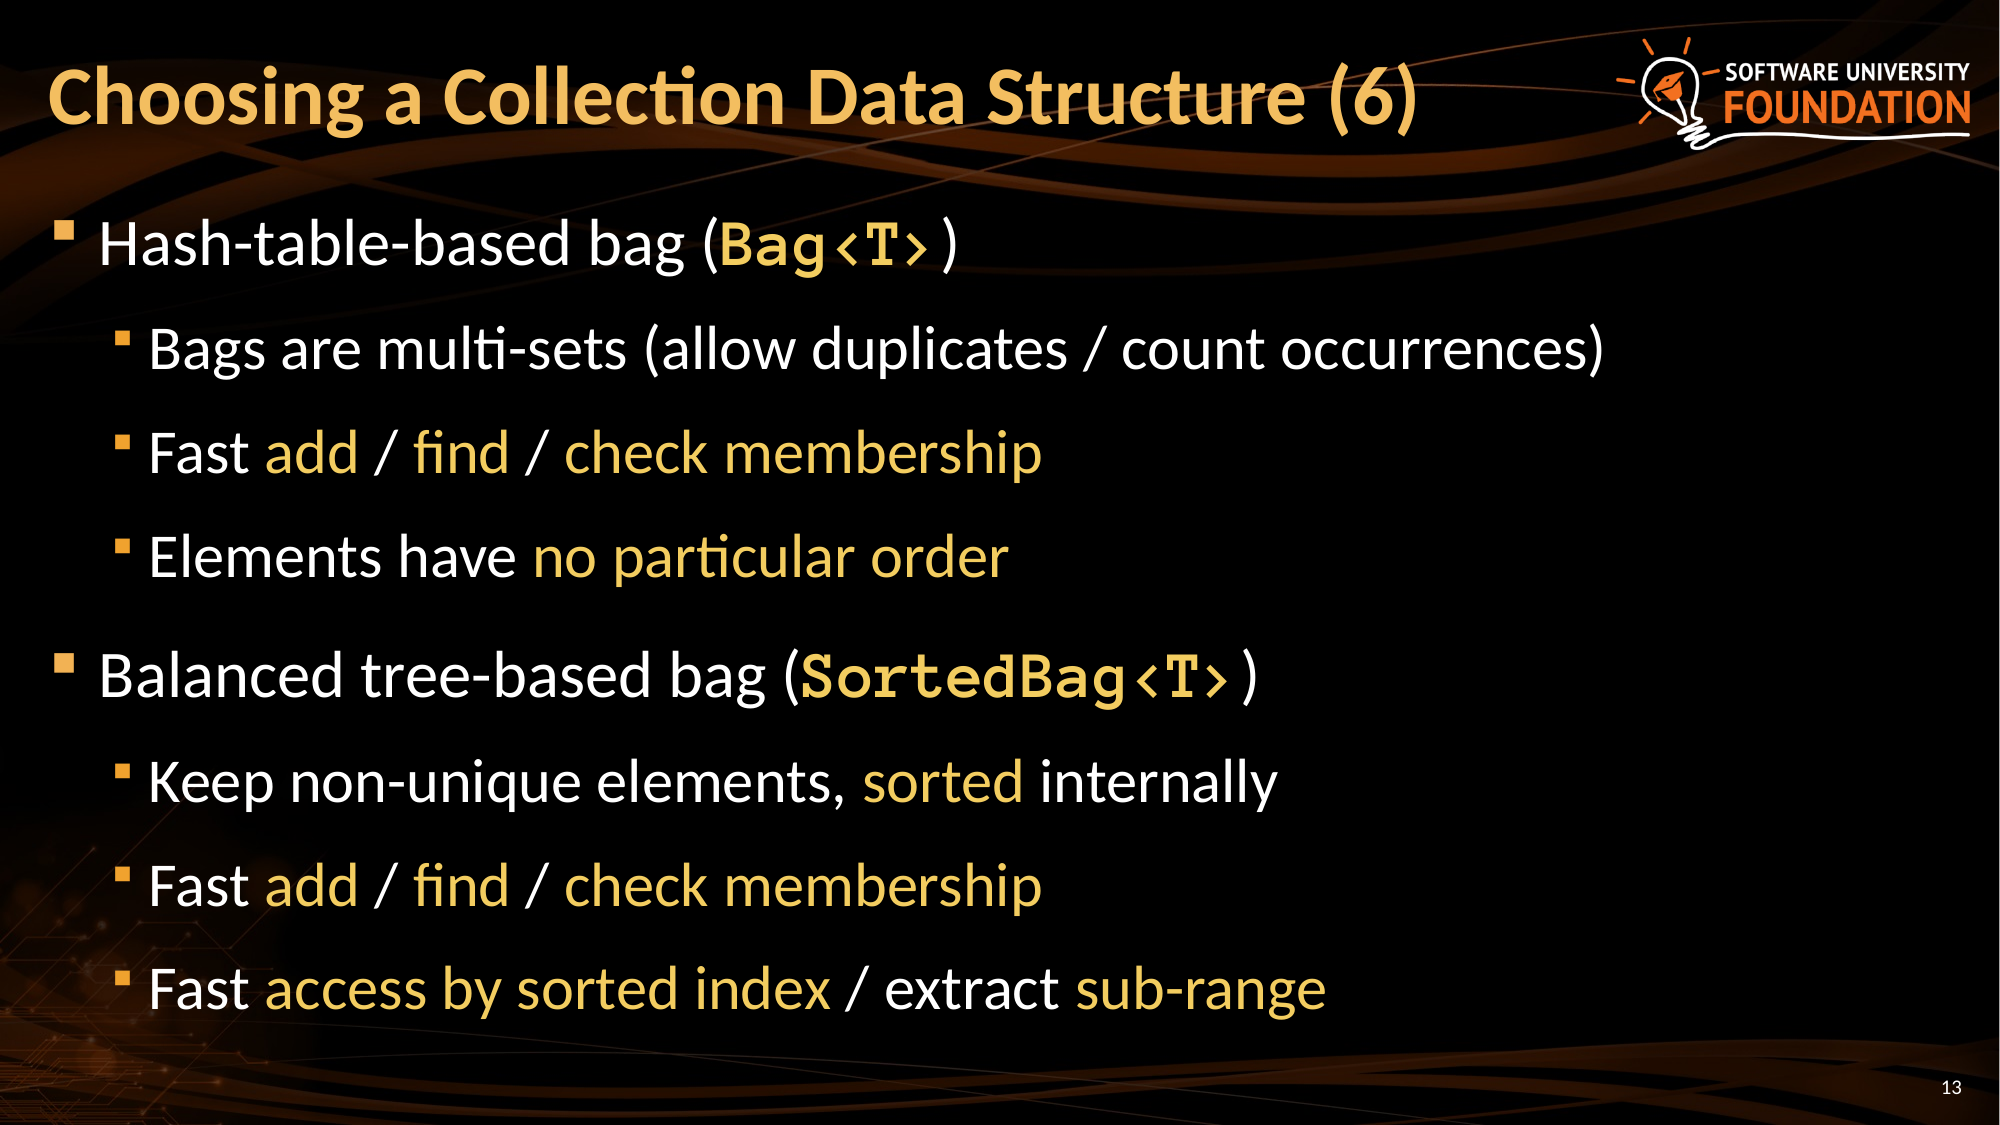

# Choosing a Collection Data Structure (6)
Hash-table-based bag (Bag<T>)
Bags are multi-sets (allow duplicates / count occurrences)
Fast add / find / check membership
Elements have no particular order
Balanced tree-based bag (SortedBag<T>)
Keep non-unique elements, sorted internally
Fast add / find / check membership
Fast access by sorted index / extract sub-range
13